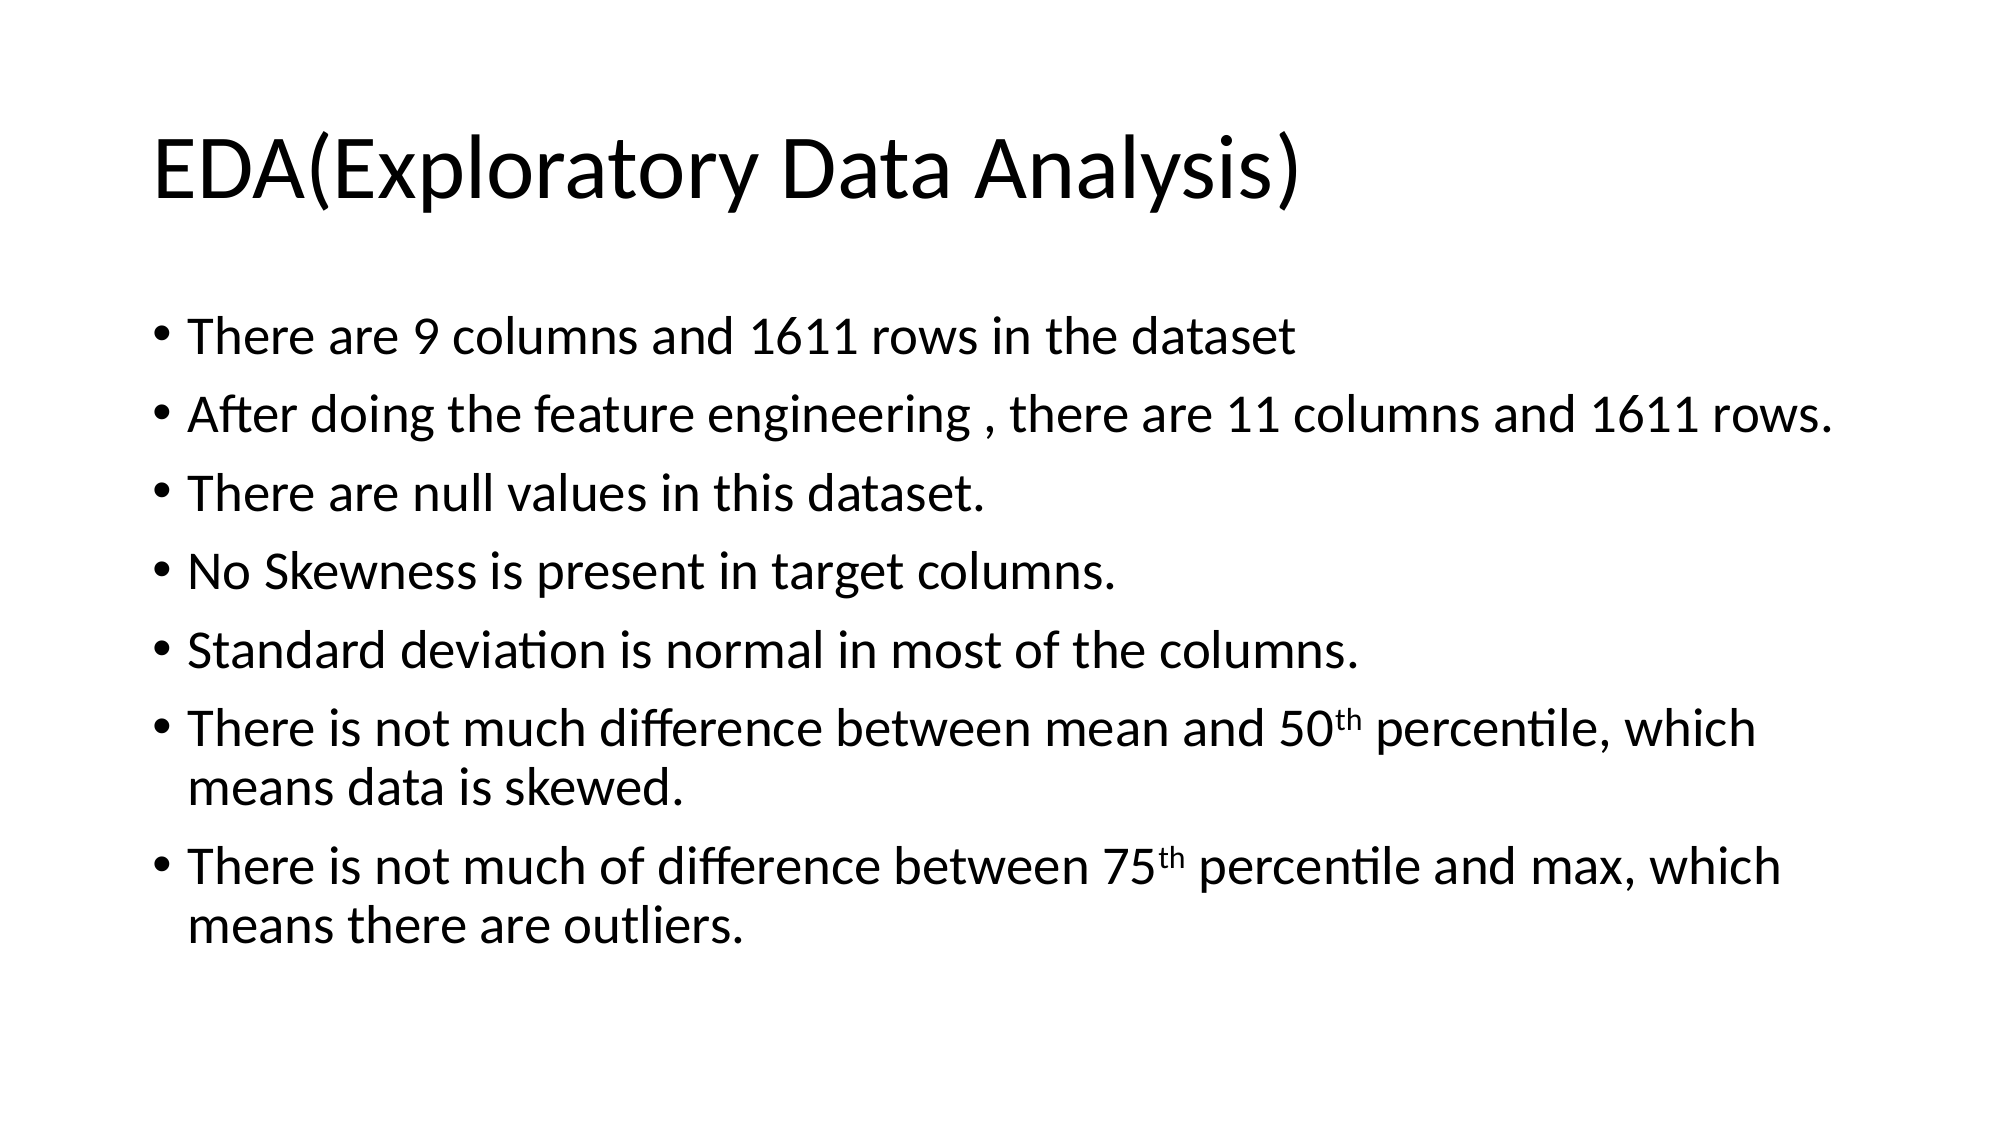

# EDA(Exploratory Data Analysis)
There are 9 columns and 1611 rows in the dataset
After doing the feature engineering , there are 11 columns and 1611 rows.
There are null values in this dataset.
No Skewness is present in target columns.
Standard deviation is normal in most of the columns.
There is not much difference between mean and 50th percentile, which means data is skewed.
There is not much of difference between 75th percentile and max, which means there are outliers.